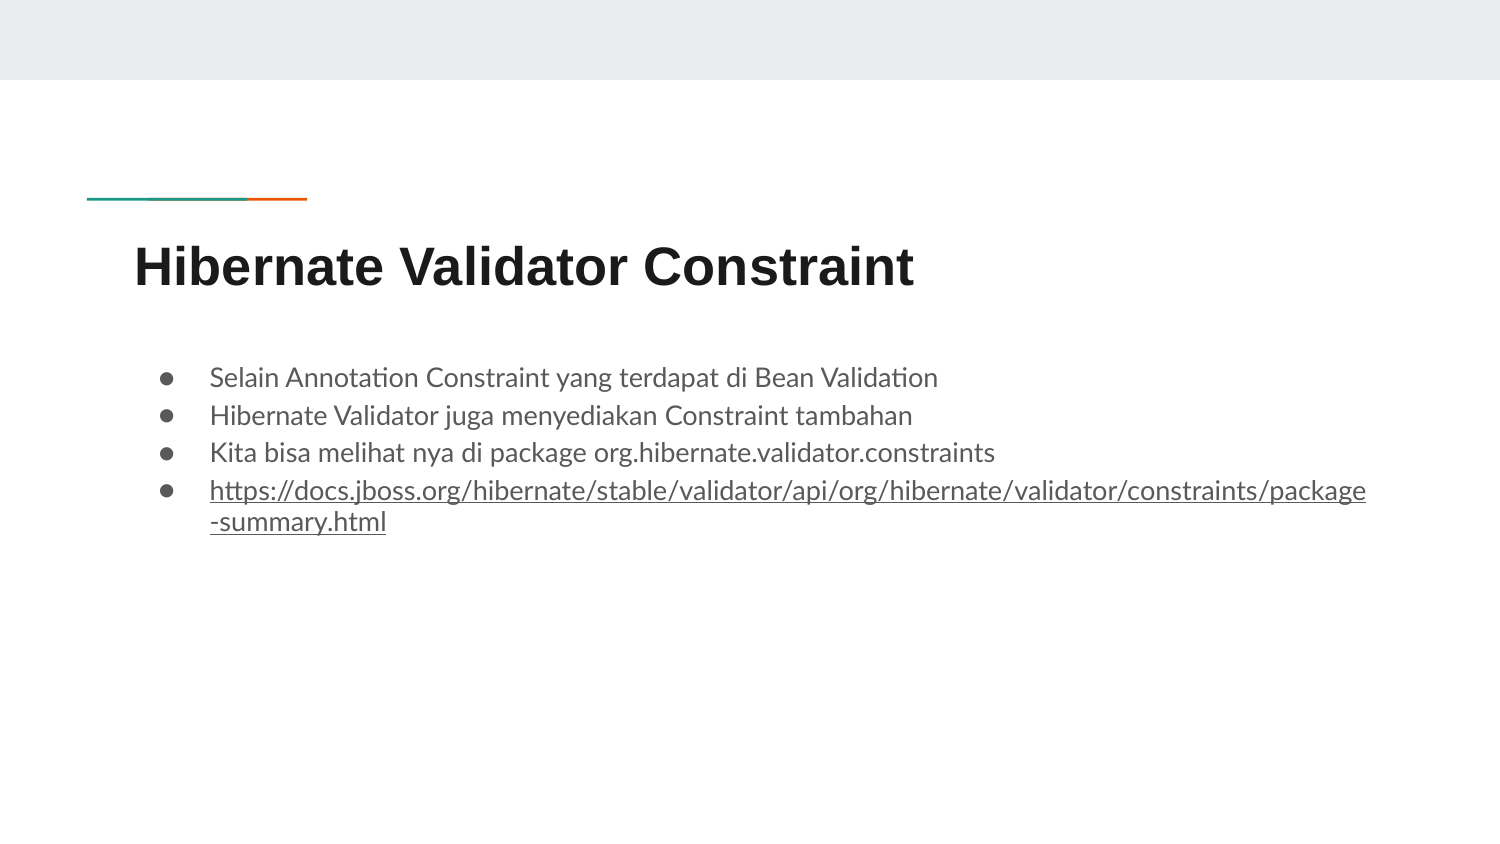

# Hibernate Validator Constraint
Selain Annotation Constraint yang terdapat di Bean Validation
Hibernate Validator juga menyediakan Constraint tambahan
Kita bisa melihat nya di package org.hibernate.validator.constraints
https://docs.jboss.org/hibernate/stable/validator/api/org/hibernate/validator/constraints/package-summary.html